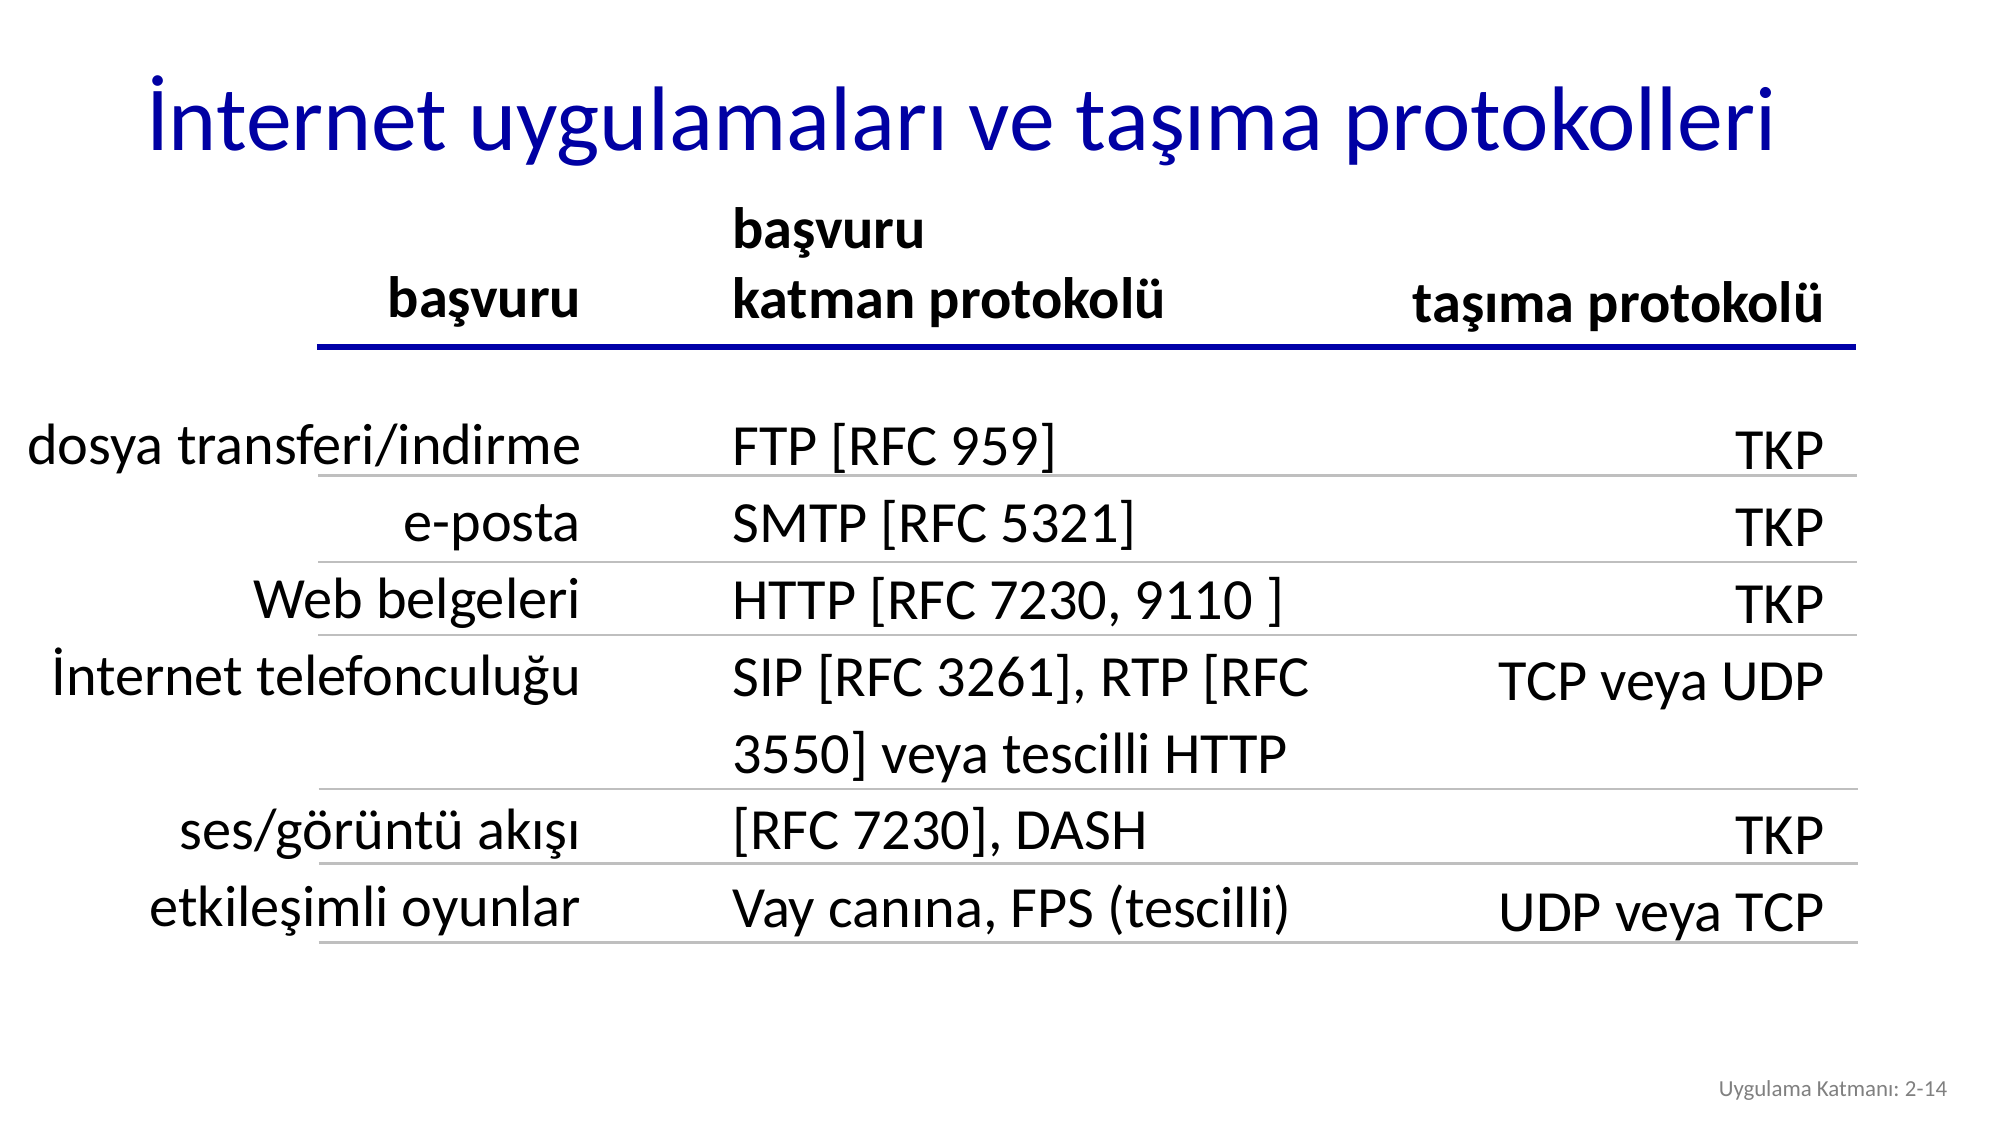

# İnternet uygulamaları ve taşıma protokolleri
başvuru
katman protokolü

FTP [RFC 959]
SMTP [RFC 5321]
HTTP [RFC 7230, 9110 ]
SIP [RFC 3261], RTP [RFC 3550] veya tescilli HTTP [RFC 7230], DASH
Vay canına, FPS (tescilli)
başvuru

dosya transferi/indirme
e-posta
Web belgeleri
İnternet telefonculuğu

ses/görüntü akışı
etkileşimli oyunlar
taşıma protokolü

TKP
TKP
TKP
TCP veya UDP

TKP
UDP veya TCP
Uygulama Katmanı: 2-14